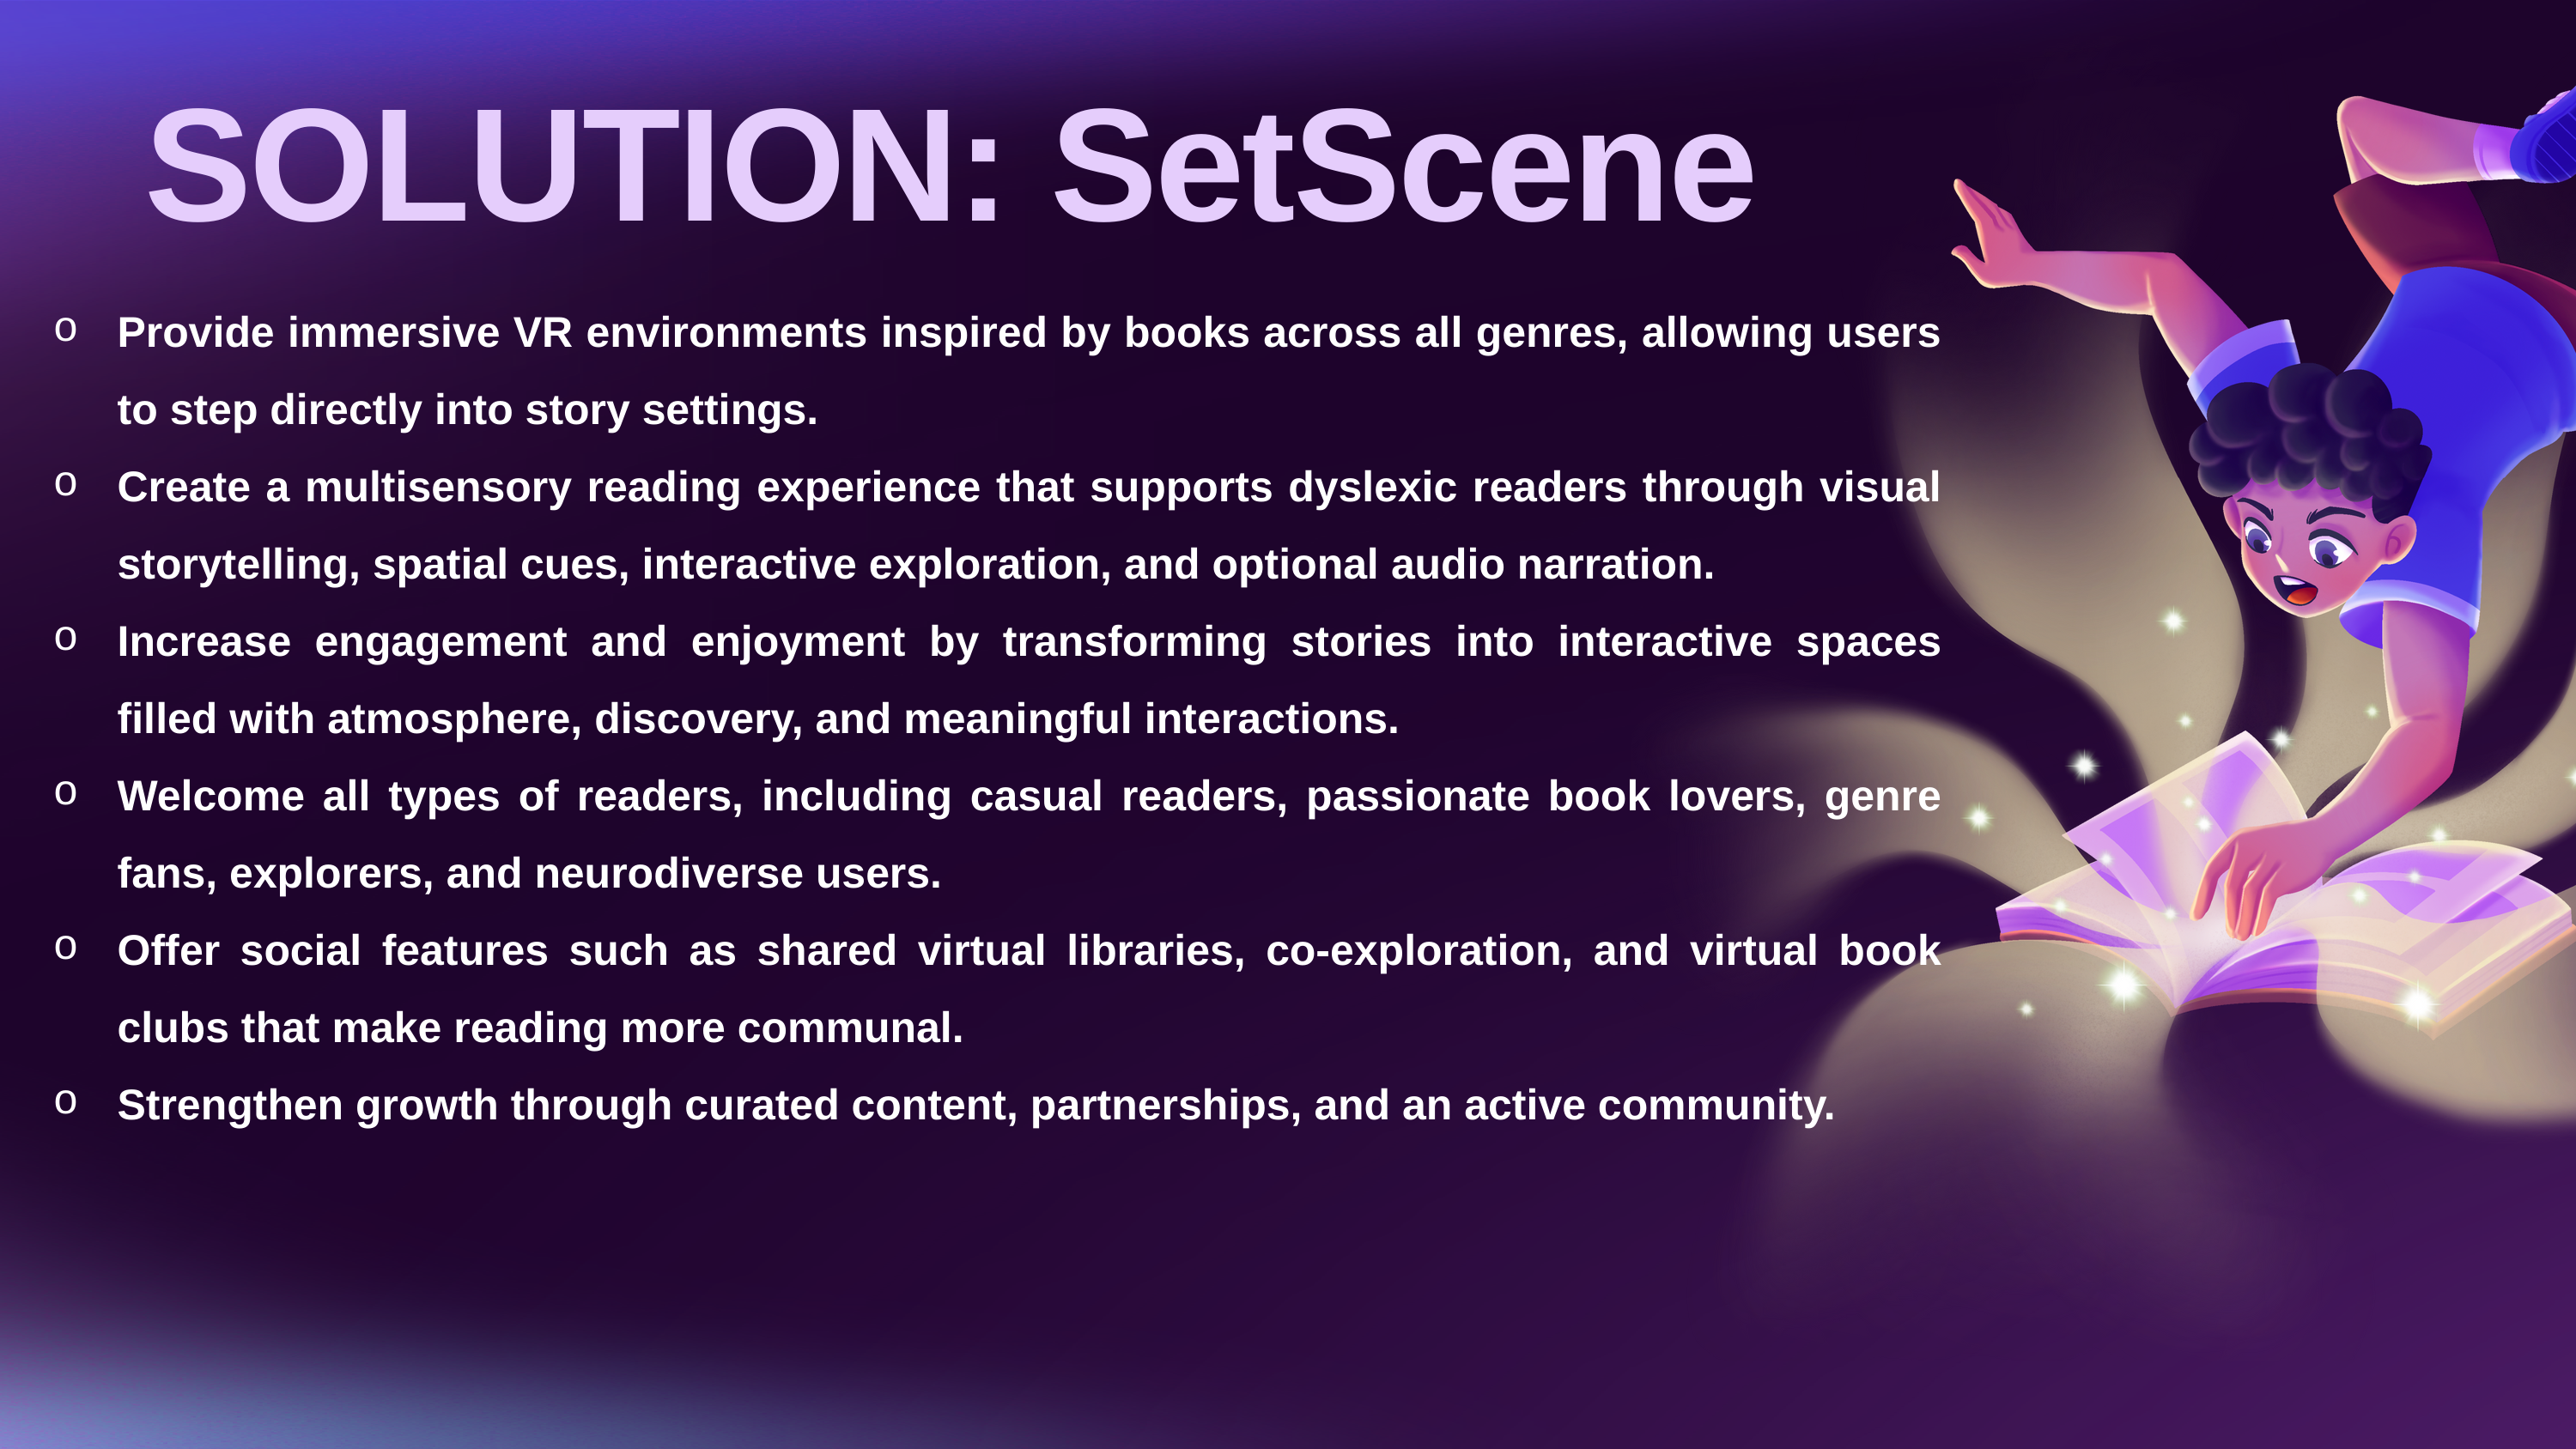

SOLUTION: SetScene
Provide immersive VR environments inspired by books across all genres, allowing users to step directly into story settings.
Create a multisensory reading experience that supports dyslexic readers through visual storytelling, spatial cues, interactive exploration, and optional audio narration.
Increase engagement and enjoyment by transforming stories into interactive spaces filled with atmosphere, discovery, and meaningful interactions.
Welcome all types of readers, including casual readers, passionate book lovers, genre fans, explorers, and neurodiverse users.
Offer social features such as shared virtual libraries, co-exploration, and virtual book clubs that make reading more communal.
Strengthen growth through curated content, partnerships, and an active community.